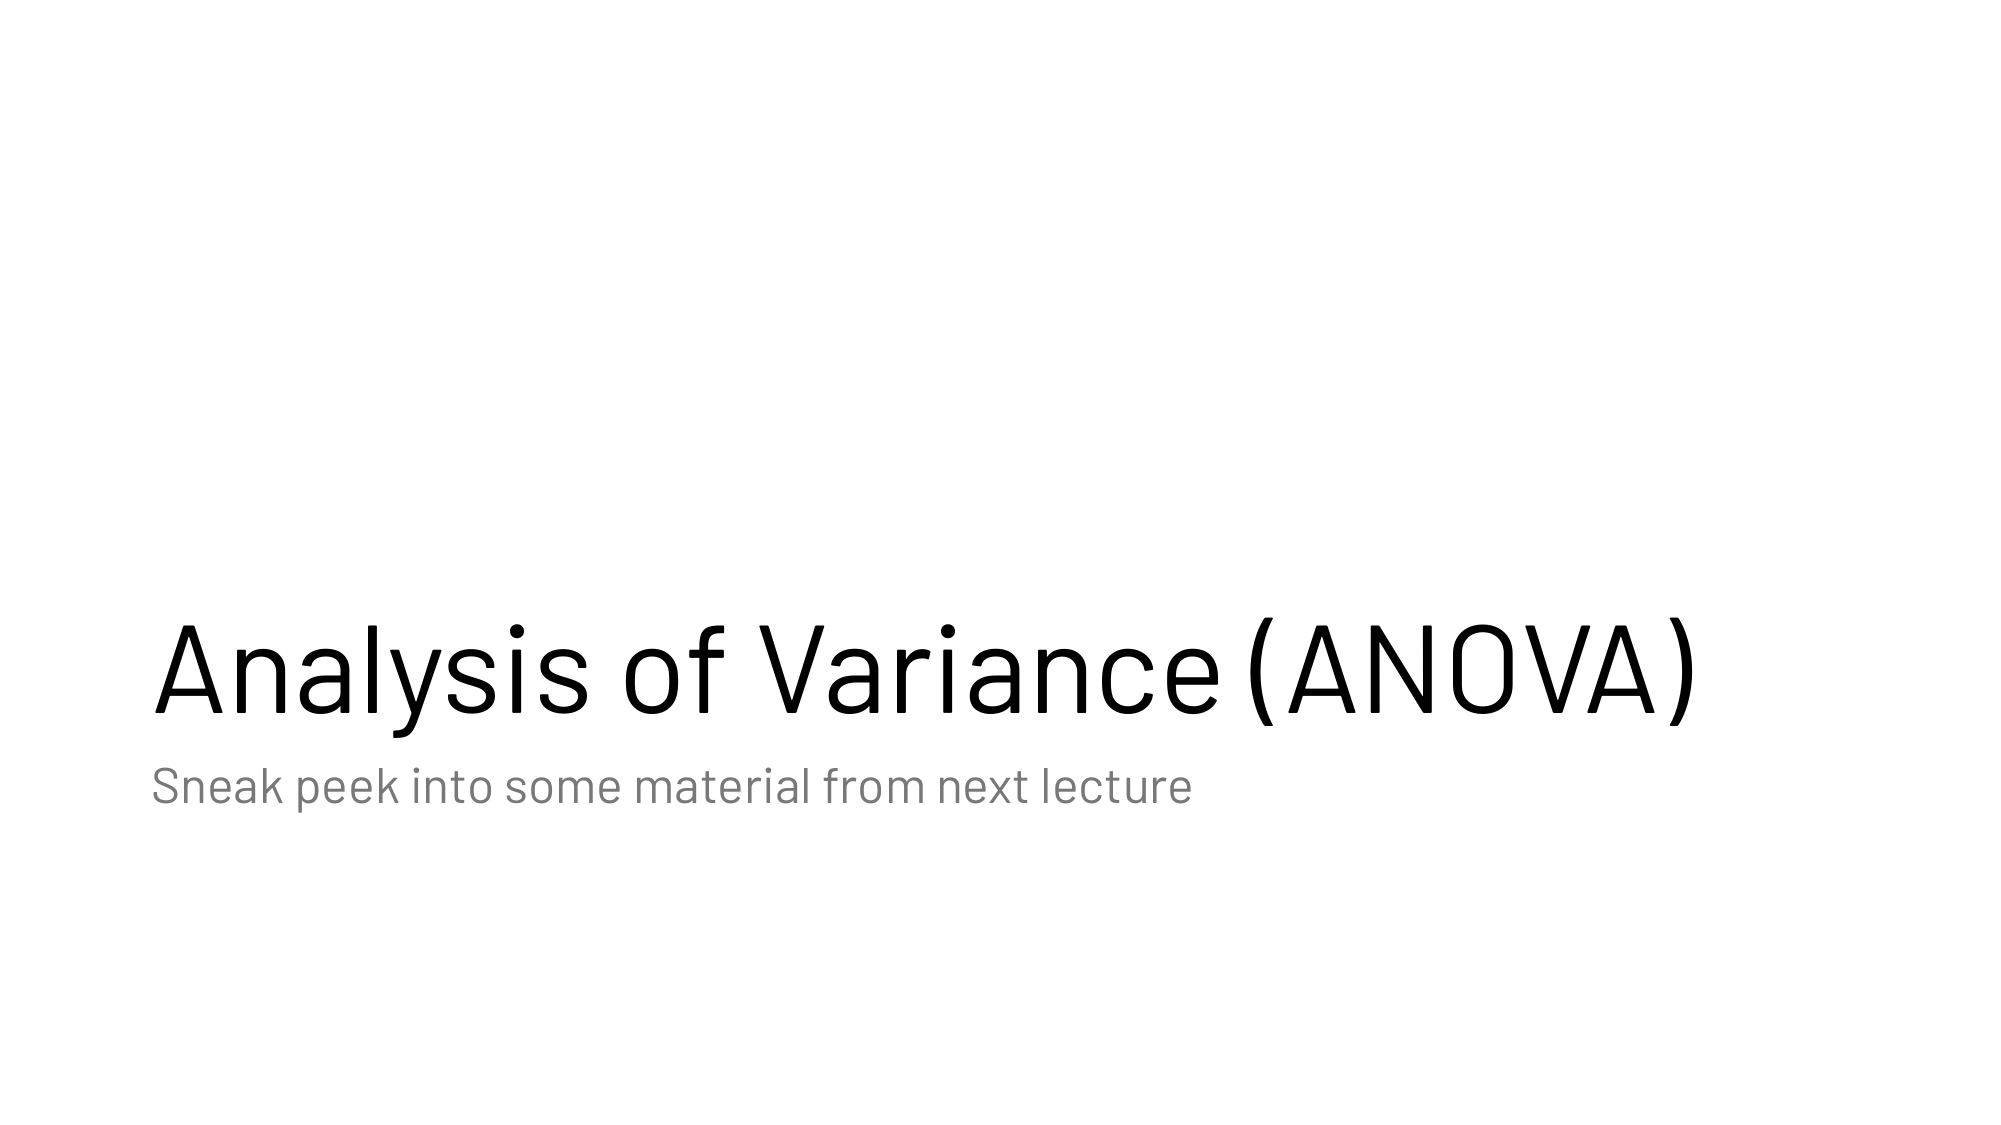

# Analysis of Variance (ANOVA)
Sneak peek into some material from next lecture